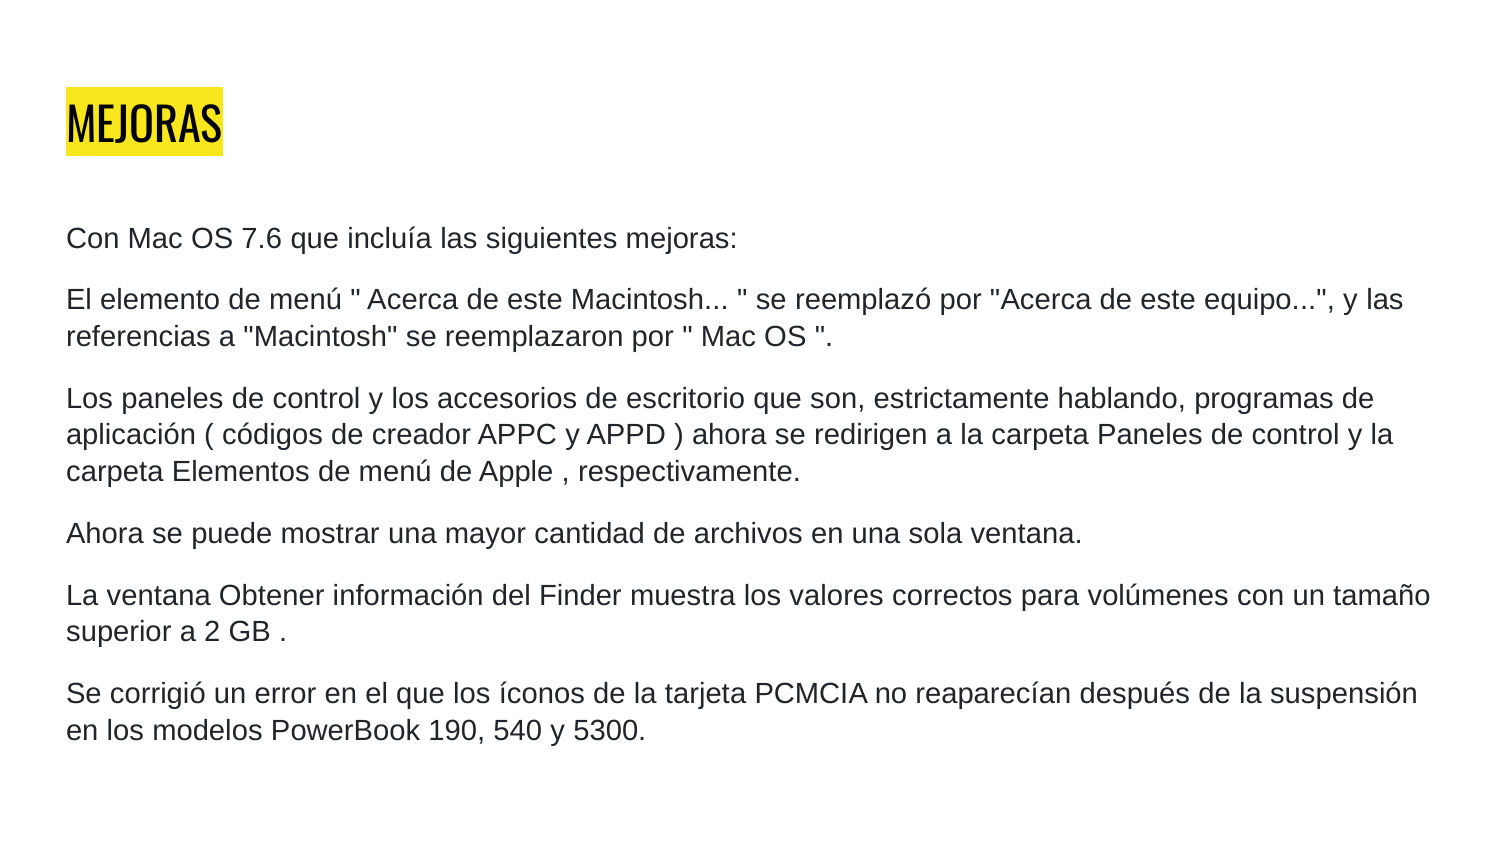

# MEJORAS
Con Mac OS 7.6 que incluía las siguientes mejoras:
El elemento de menú " Acerca de este Macintosh... " se reemplazó por "Acerca de este equipo...", y las referencias a "Macintosh" se reemplazaron por " Mac OS ".
Los paneles de control y los accesorios de escritorio que son, estrictamente hablando, programas de aplicación ( códigos de creador APPC y APPD ) ahora se redirigen a la carpeta Paneles de control y la carpeta Elementos de menú de Apple , respectivamente.
Ahora se puede mostrar una mayor cantidad de archivos en una sola ventana.
La ventana Obtener información del Finder muestra los valores correctos para volúmenes con un tamaño superior a 2 GB .
Se corrigió un error en el que los íconos de la tarjeta PCMCIA no reaparecían después de la suspensión en los modelos PowerBook 190, 540 y 5300.